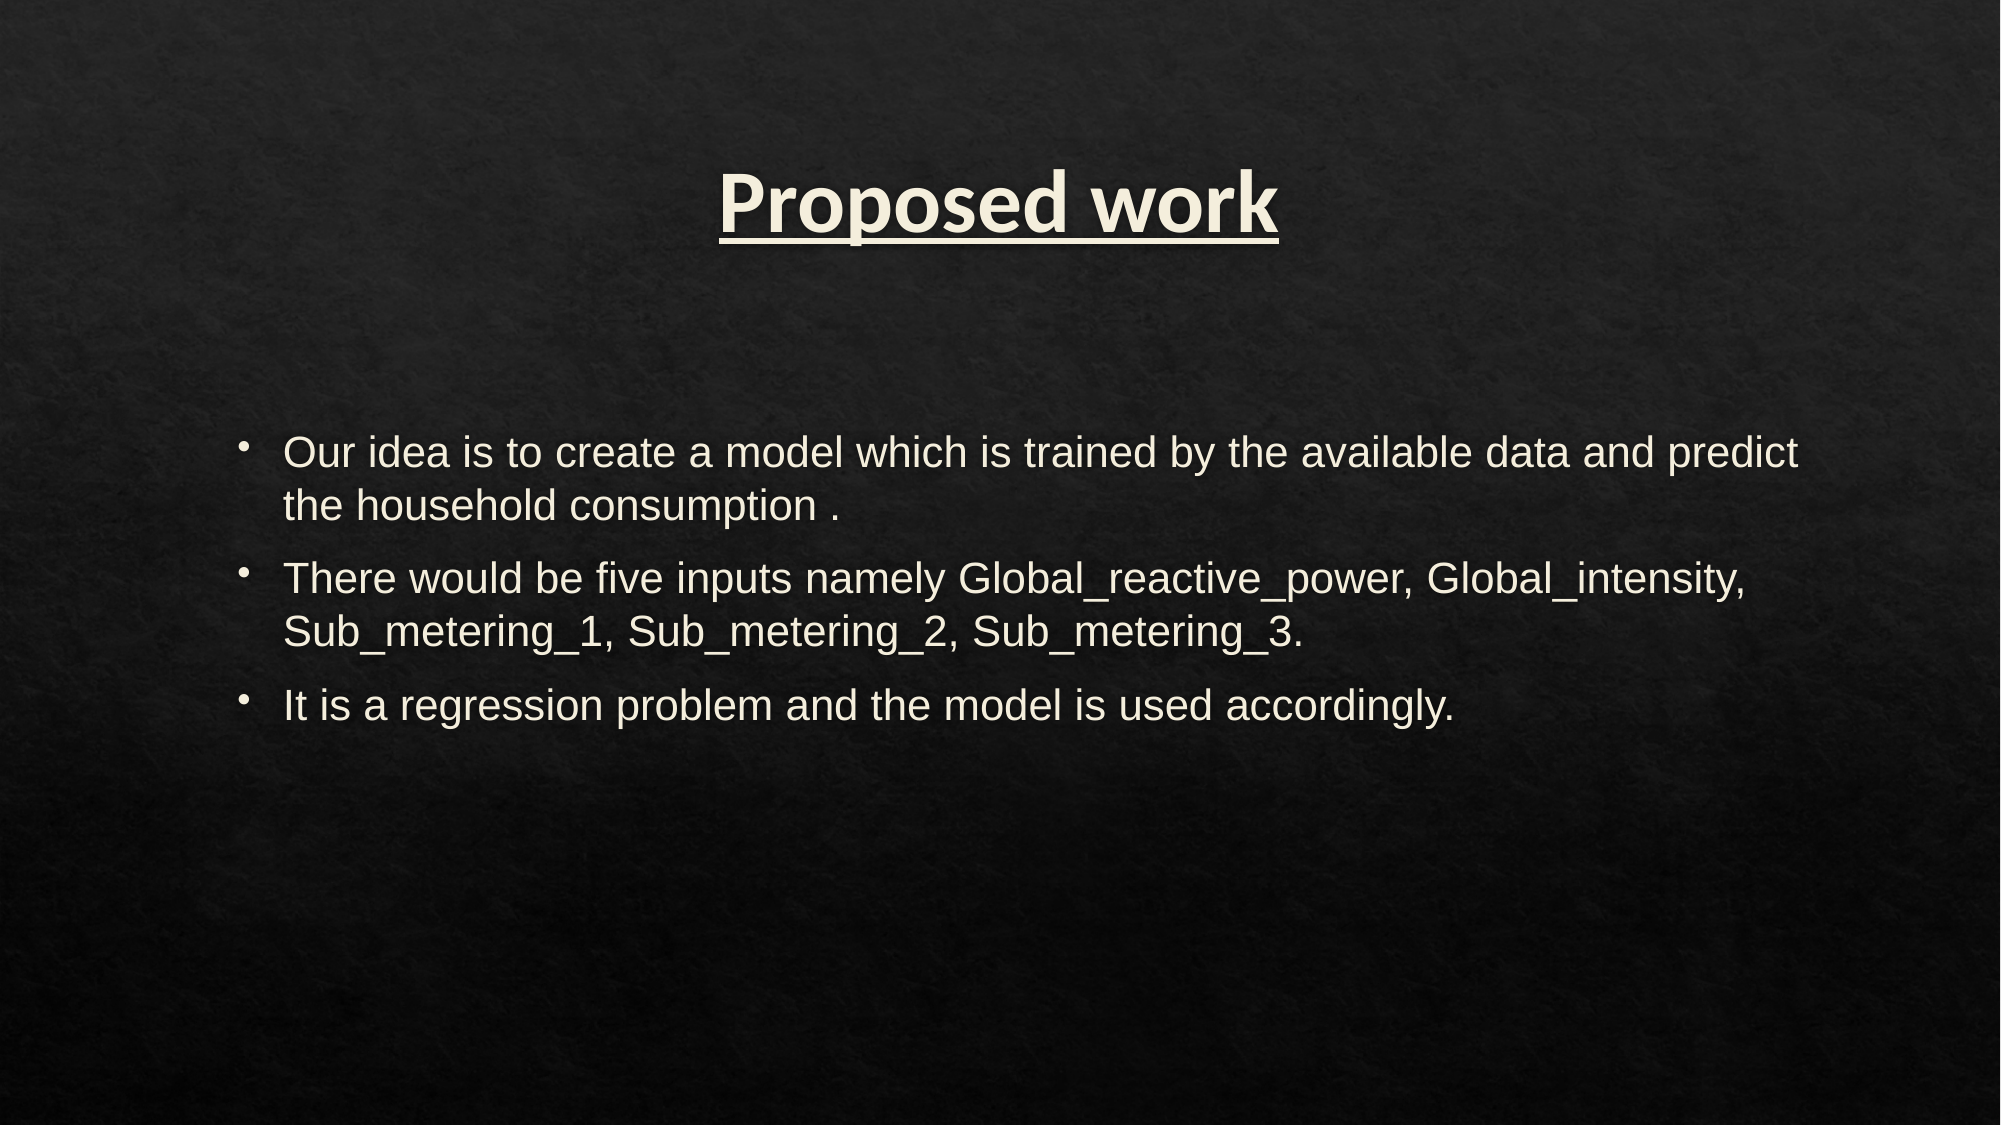

# Proposed work
Our idea is to create a model which is trained by the available data and predict the household consumption .
There would be five inputs namely Global_reactive_power, Global_intensity, Sub_metering_1, Sub_metering_2, Sub_metering_3.
It is a regression problem and the model is used accordingly.